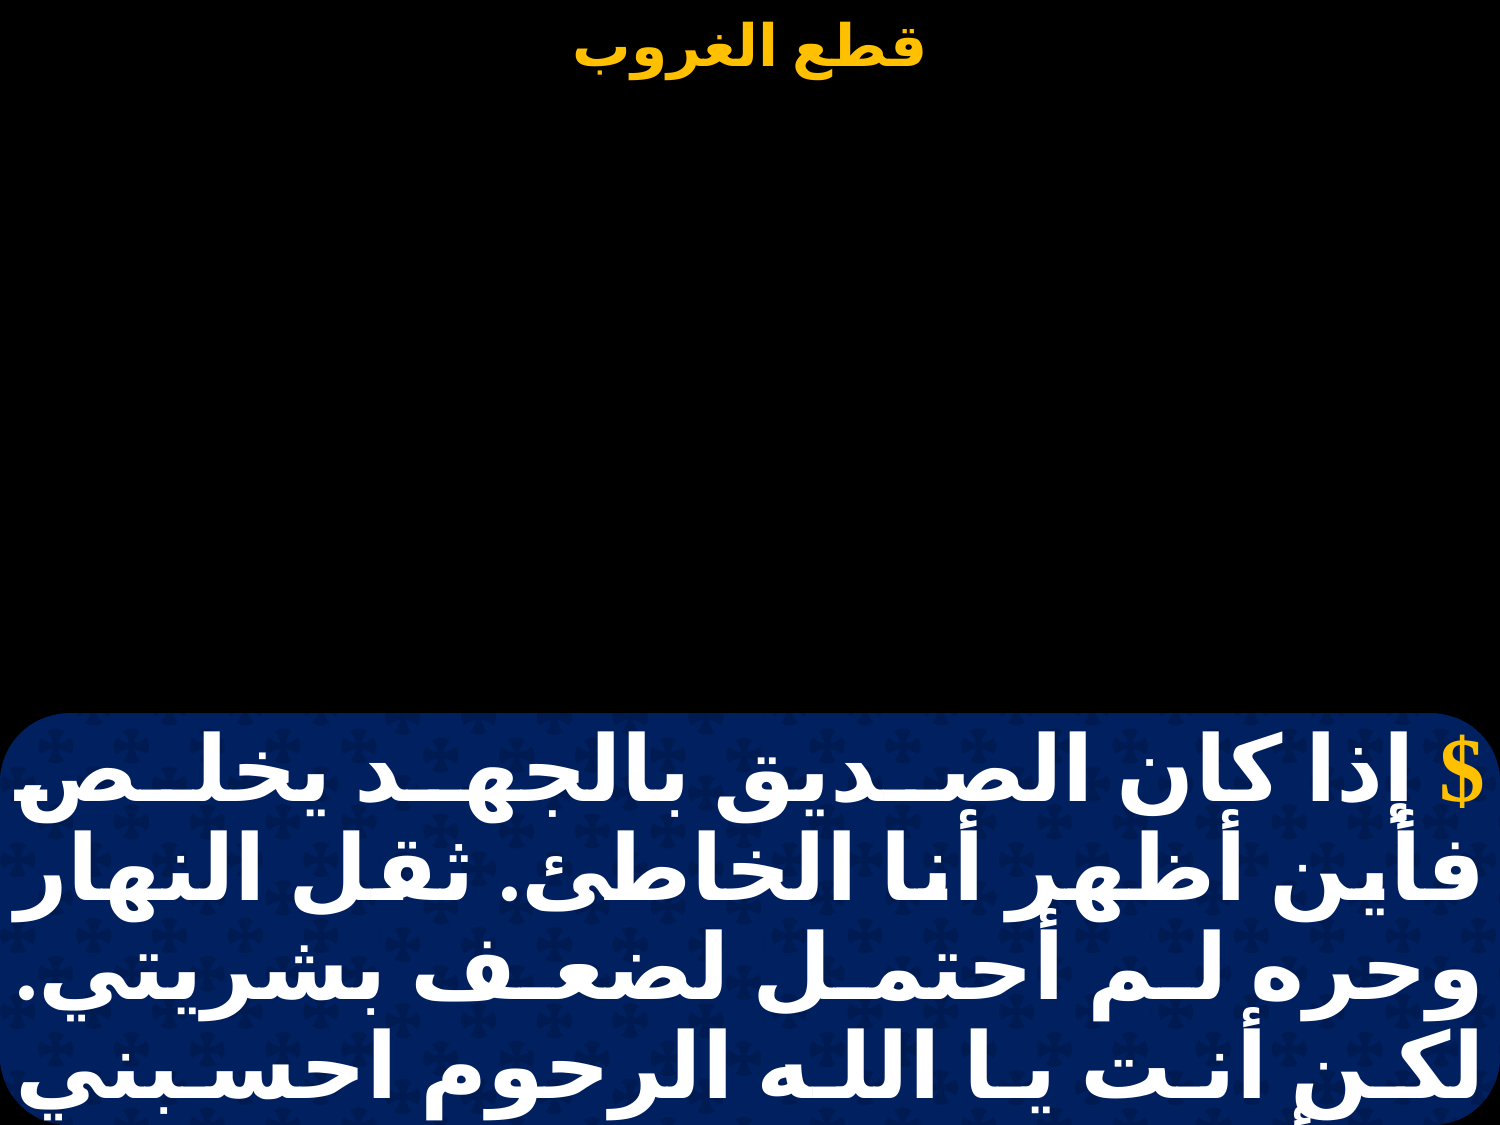

# قطع الغروب
$ إذا كان الصديق بالجهد يخلص فأين أظهر أنا الخاطئ. ثقل النهار وحره لم أحتمل لضعف بشريتي. لكن أنت يا الله الرحوم احسبني مع أصحاب الساعة الحادية عشر. لأني هاأنذا بالآثام